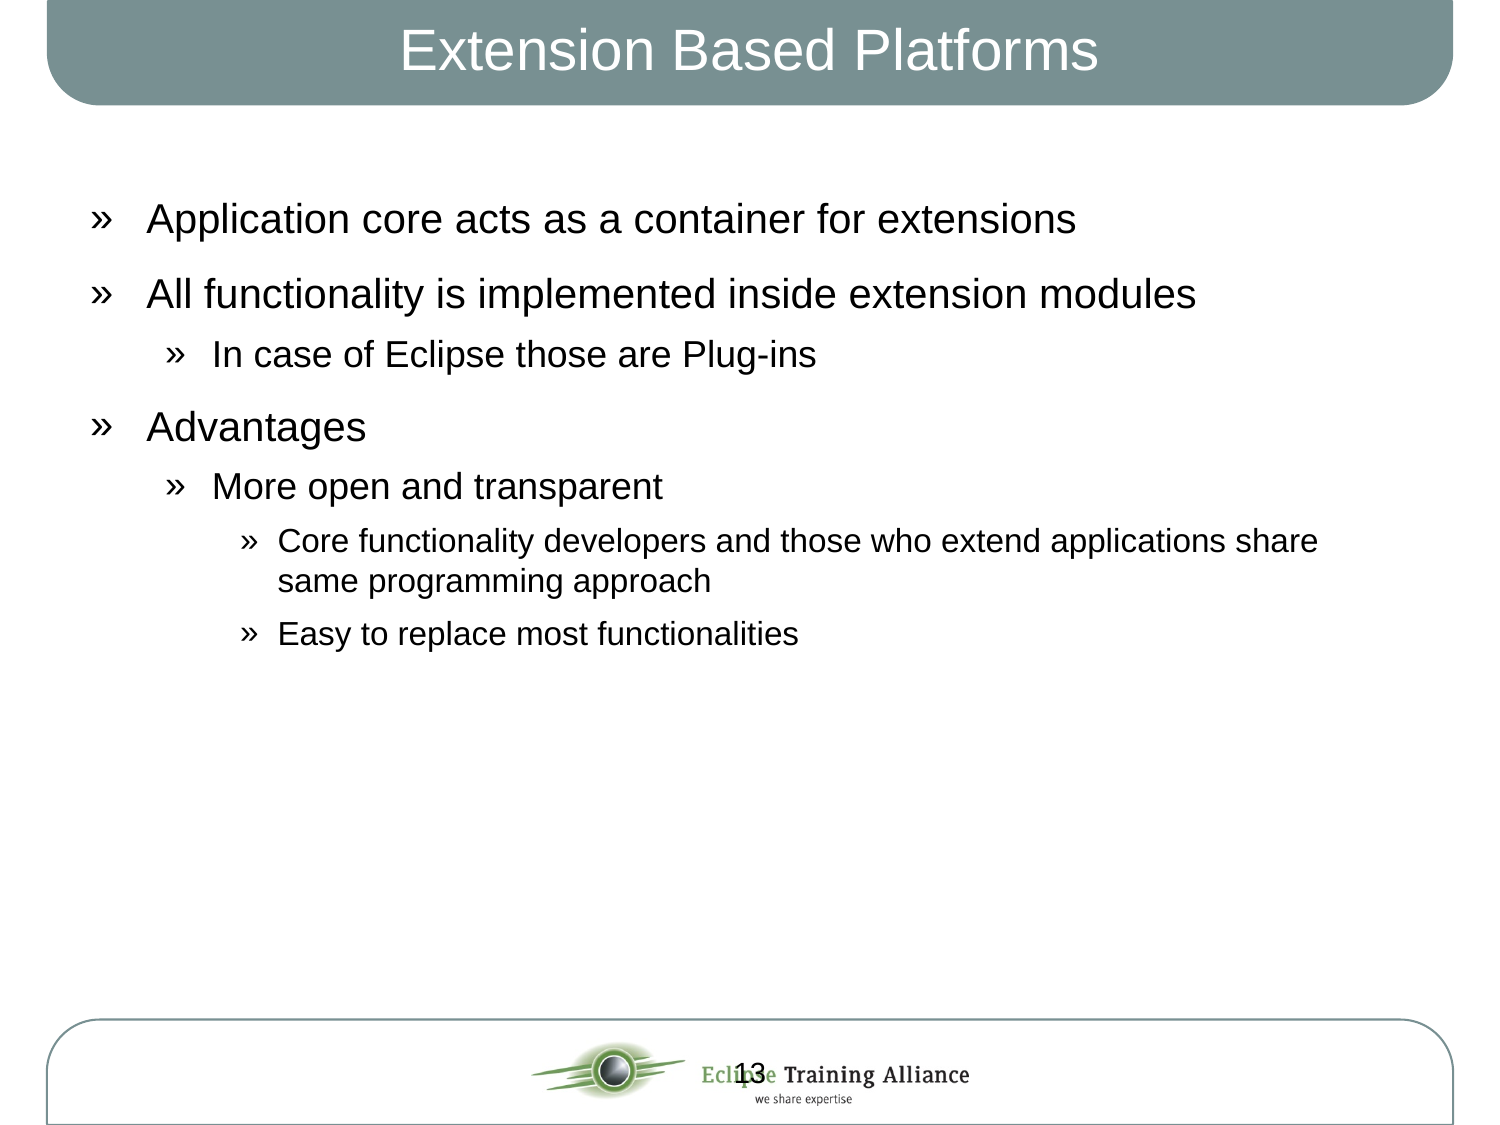

# Extension Based Platforms
Application core acts as a container for extensions
All functionality is implemented inside extension modules
In case of Eclipse those are Plug-ins
Advantages
More open and transparent
Core functionality developers and those who extend applications share same programming approach
Easy to replace most functionalities
13